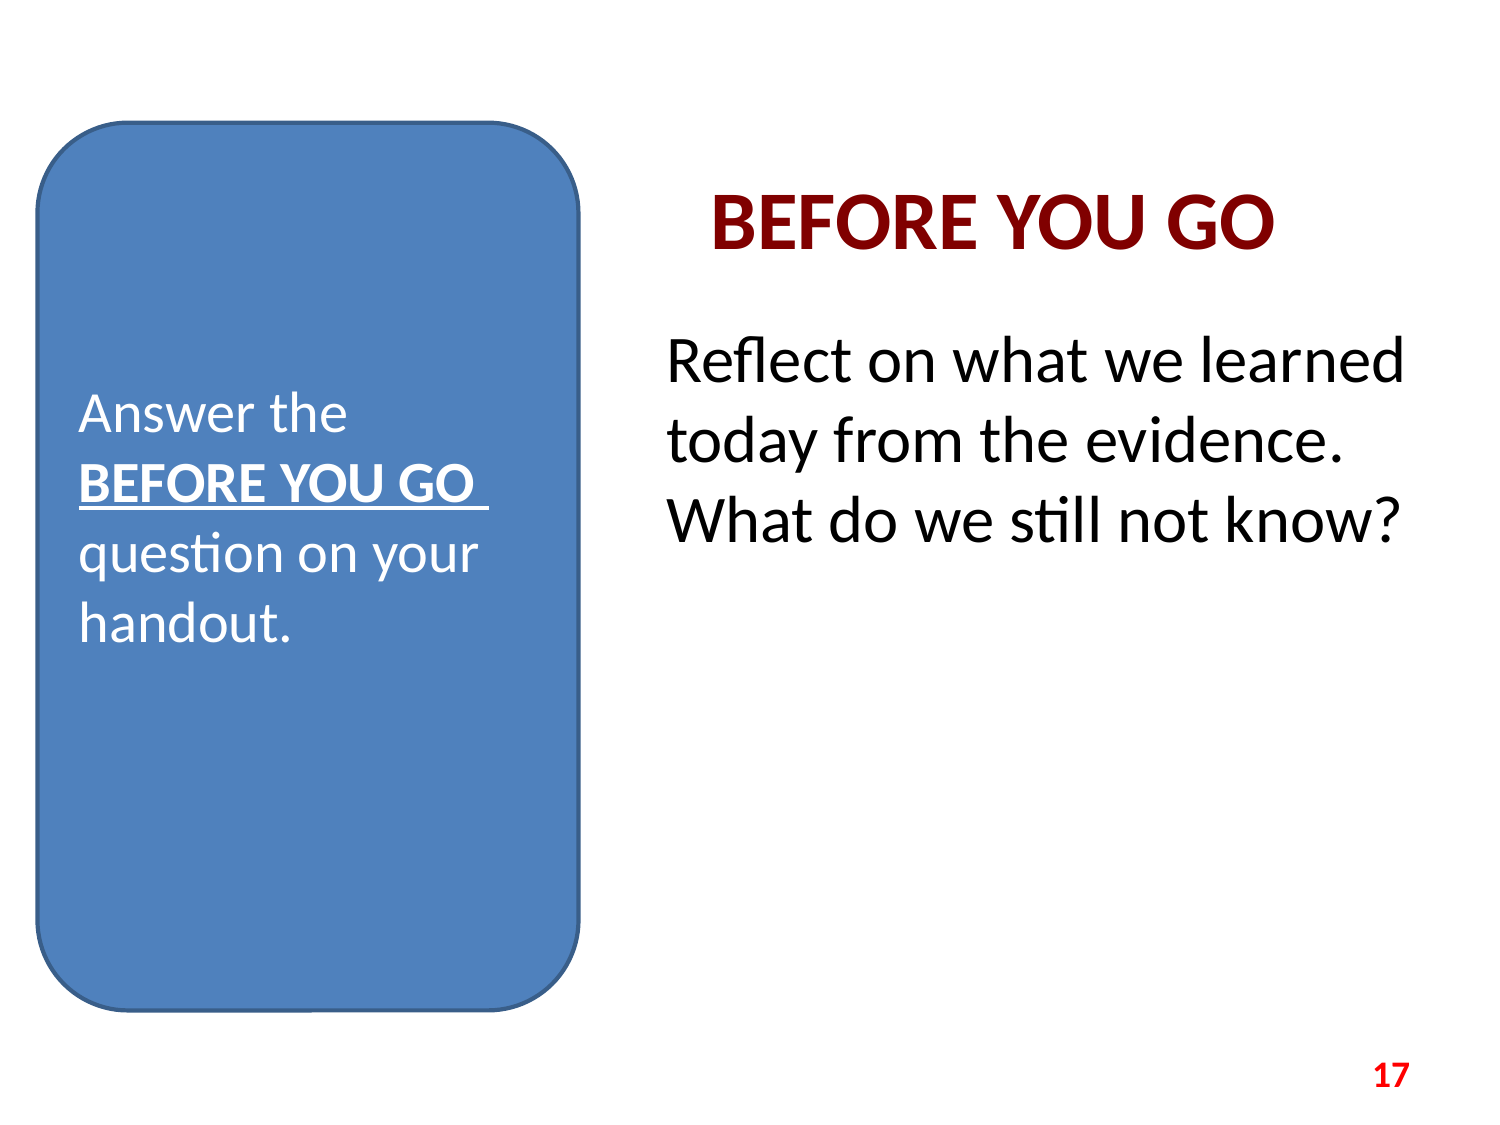

Answer the BEFORE YOU GO  question on your handout.

# BEFORE YOU GO
Reflect on what we learned today from the evidence. What do we still not know?

17